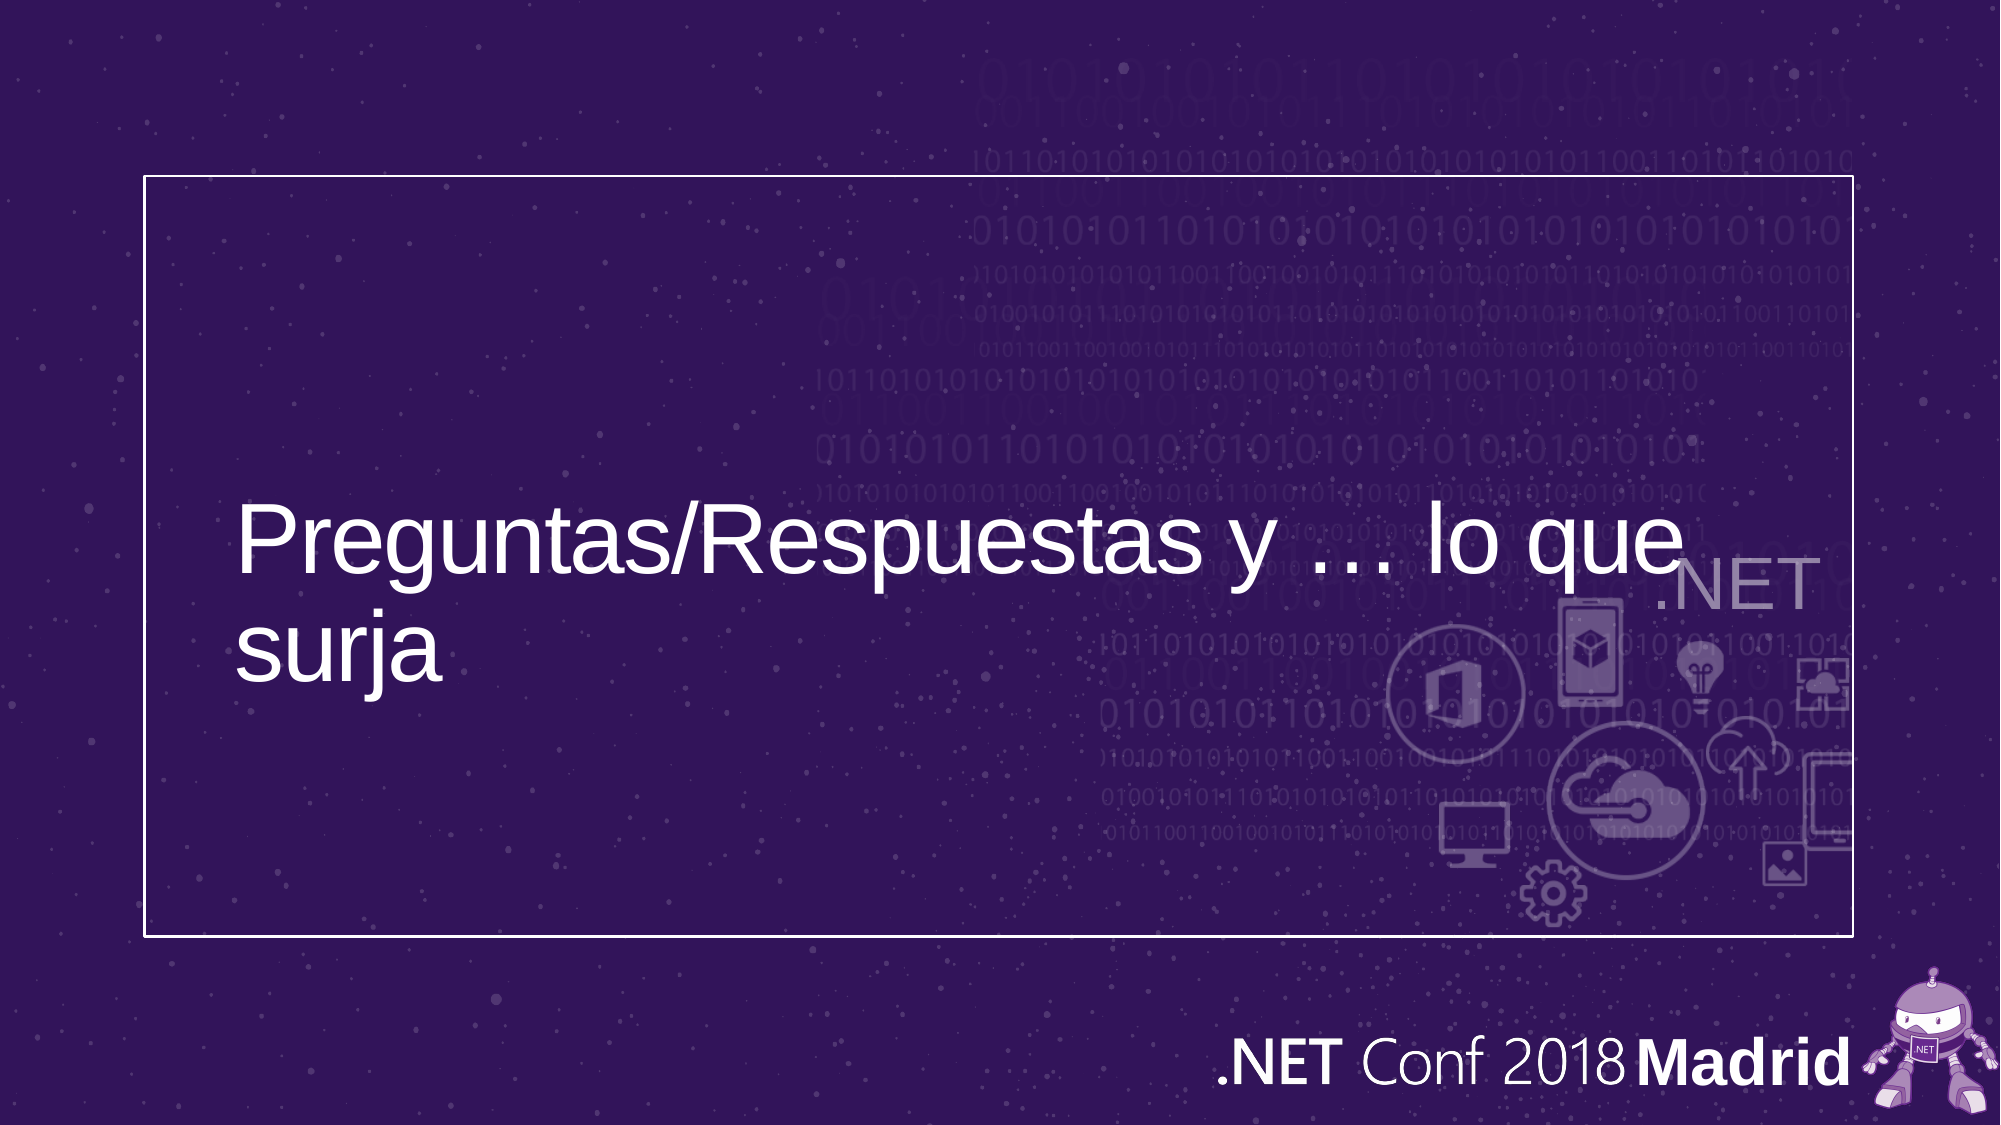

# Preguntas/Respuestas y … lo que surja